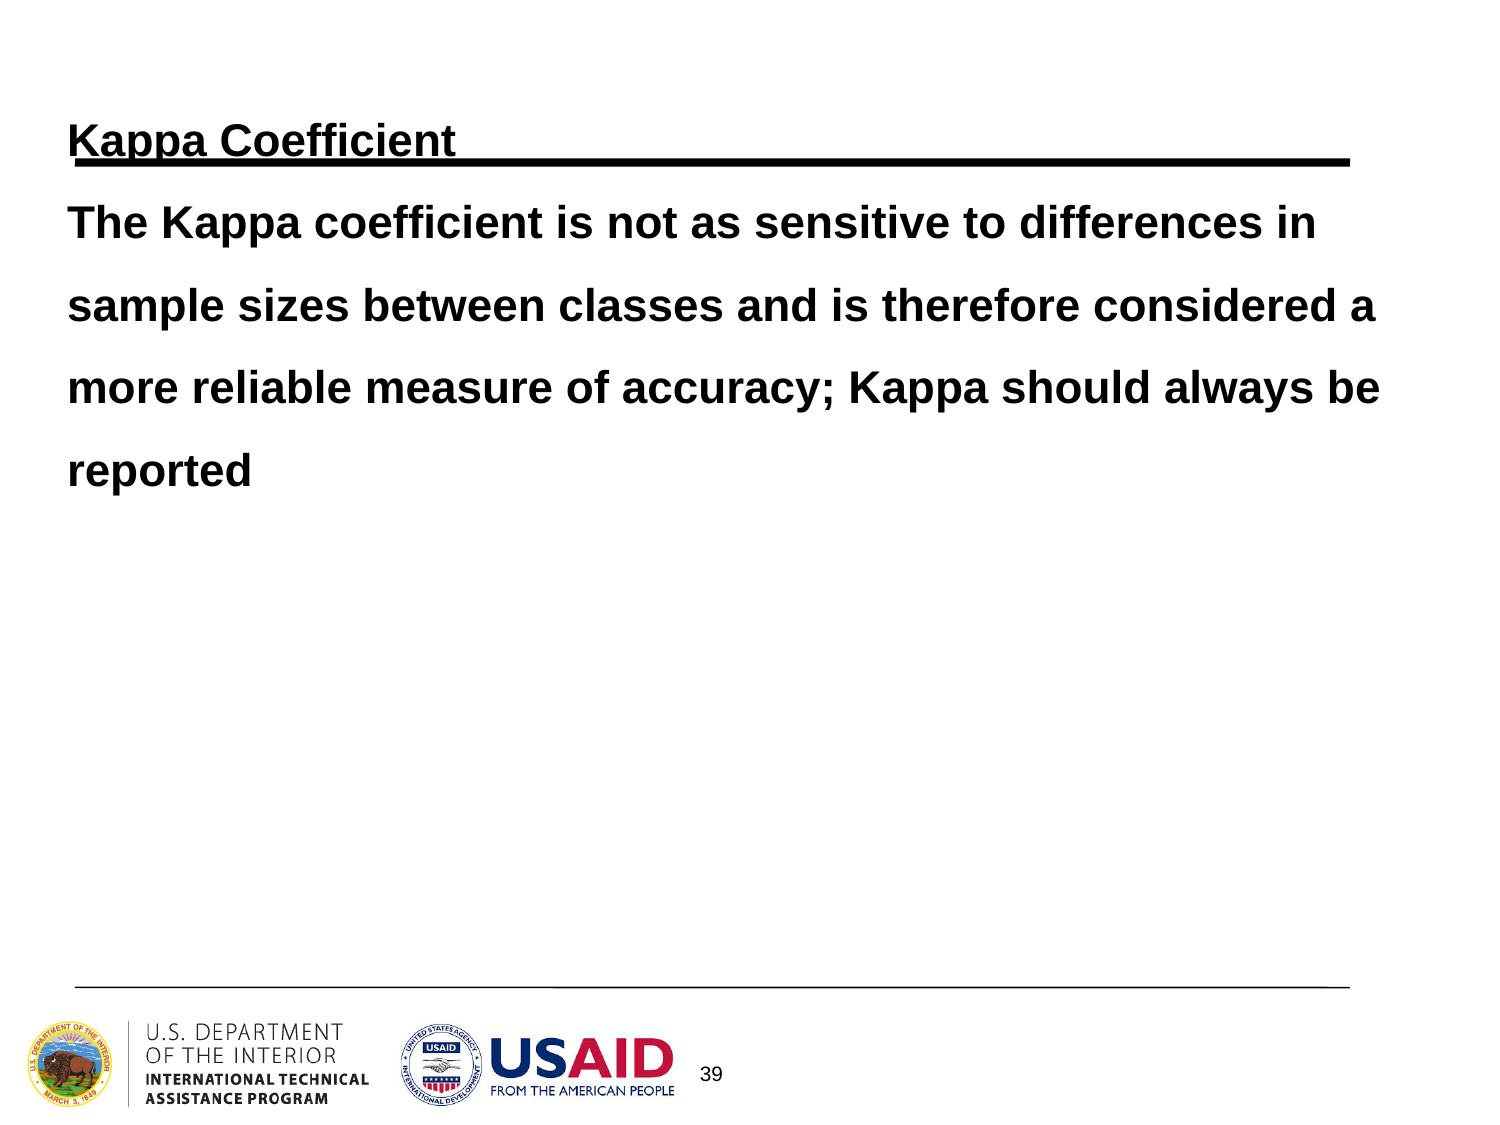

Kappa Coefficient
The Kappa coefficient is not as sensitive to differences in sample sizes between classes and is therefore considered a more reliable measure of accuracy; Kappa should always be reported